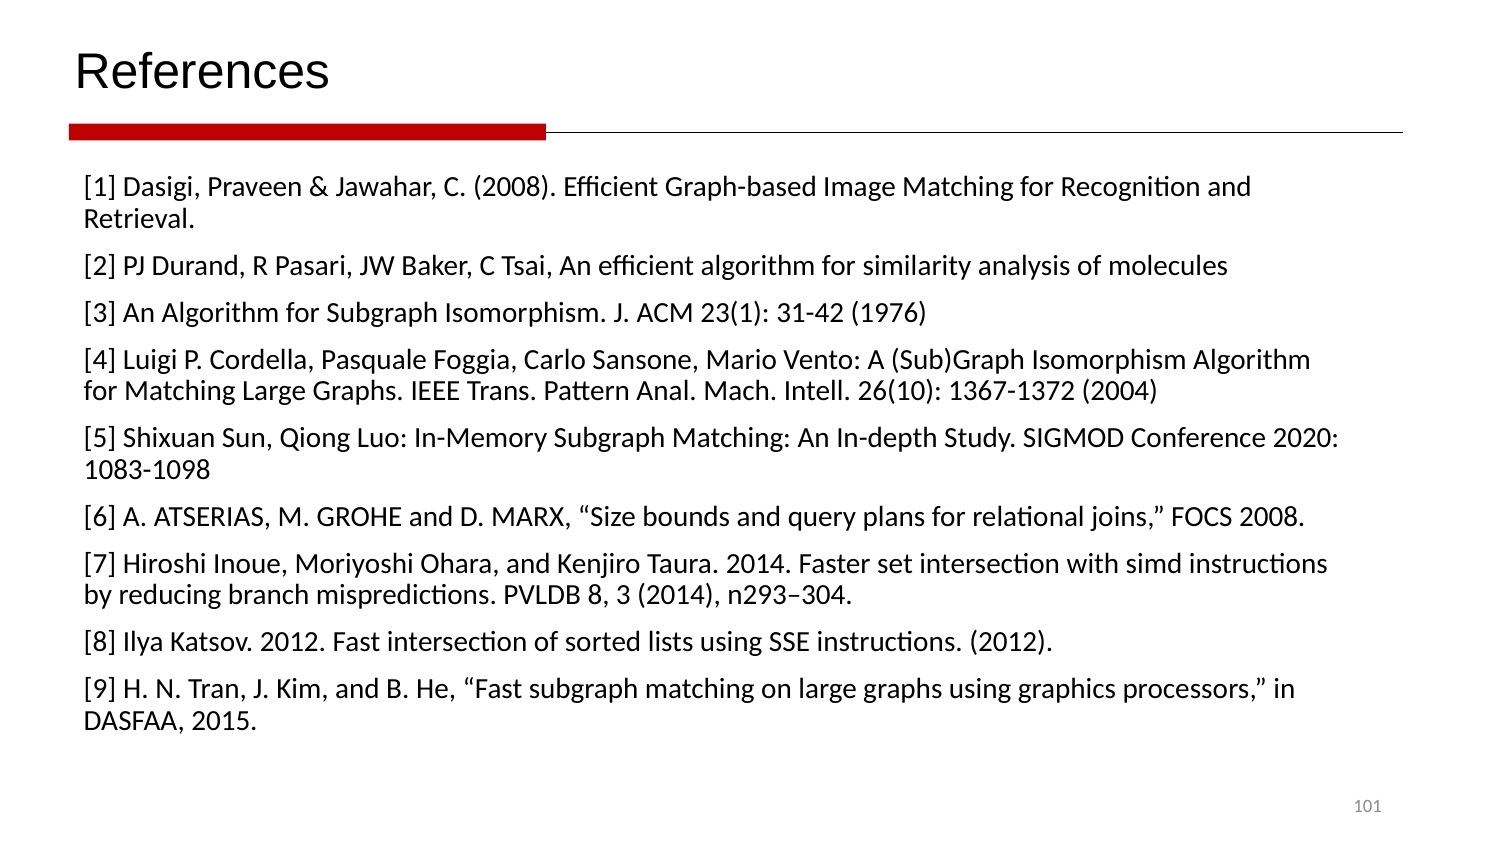

References

[1] Dasigi, Praveen & Jawahar, C. (2008). Efficient Graph-based Image Matching for Recognition and Retrieval.
[2] PJ Durand, R Pasari, JW Baker, C Tsai, An efficient algorithm for similarity analysis of molecules
[3] An Algorithm for Subgraph Isomorphism. J. ACM 23(1): 31-42 (1976)
[4] Luigi P. Cordella, Pasquale Foggia, Carlo Sansone, Mario Vento: A (Sub)Graph Isomorphism Algorithm for Matching Large Graphs. IEEE Trans. Pattern Anal. Mach. Intell. 26(10): 1367-1372 (2004)
[5] Shixuan Sun, Qiong Luo: In-Memory Subgraph Matching: An In-depth Study. SIGMOD Conference 2020: 1083-1098
[6] A. ATSERIAS, M. GROHE and D. MARX, “Size bounds and query plans for relational joins,” FOCS 2008.
[7] Hiroshi Inoue, Moriyoshi Ohara, and Kenjiro Taura. 2014. Faster set intersection with simd instructions by reducing branch mispredictions. PVLDB 8, 3 (2014), n293–304.
[8] Ilya Katsov. 2012. Fast intersection of sorted lists using SSE instructions. (2012).
[9] H. N. Tran, J. Kim, and B. He, “Fast subgraph matching on large graphs using graphics processors,” in DASFAA, 2015.

101